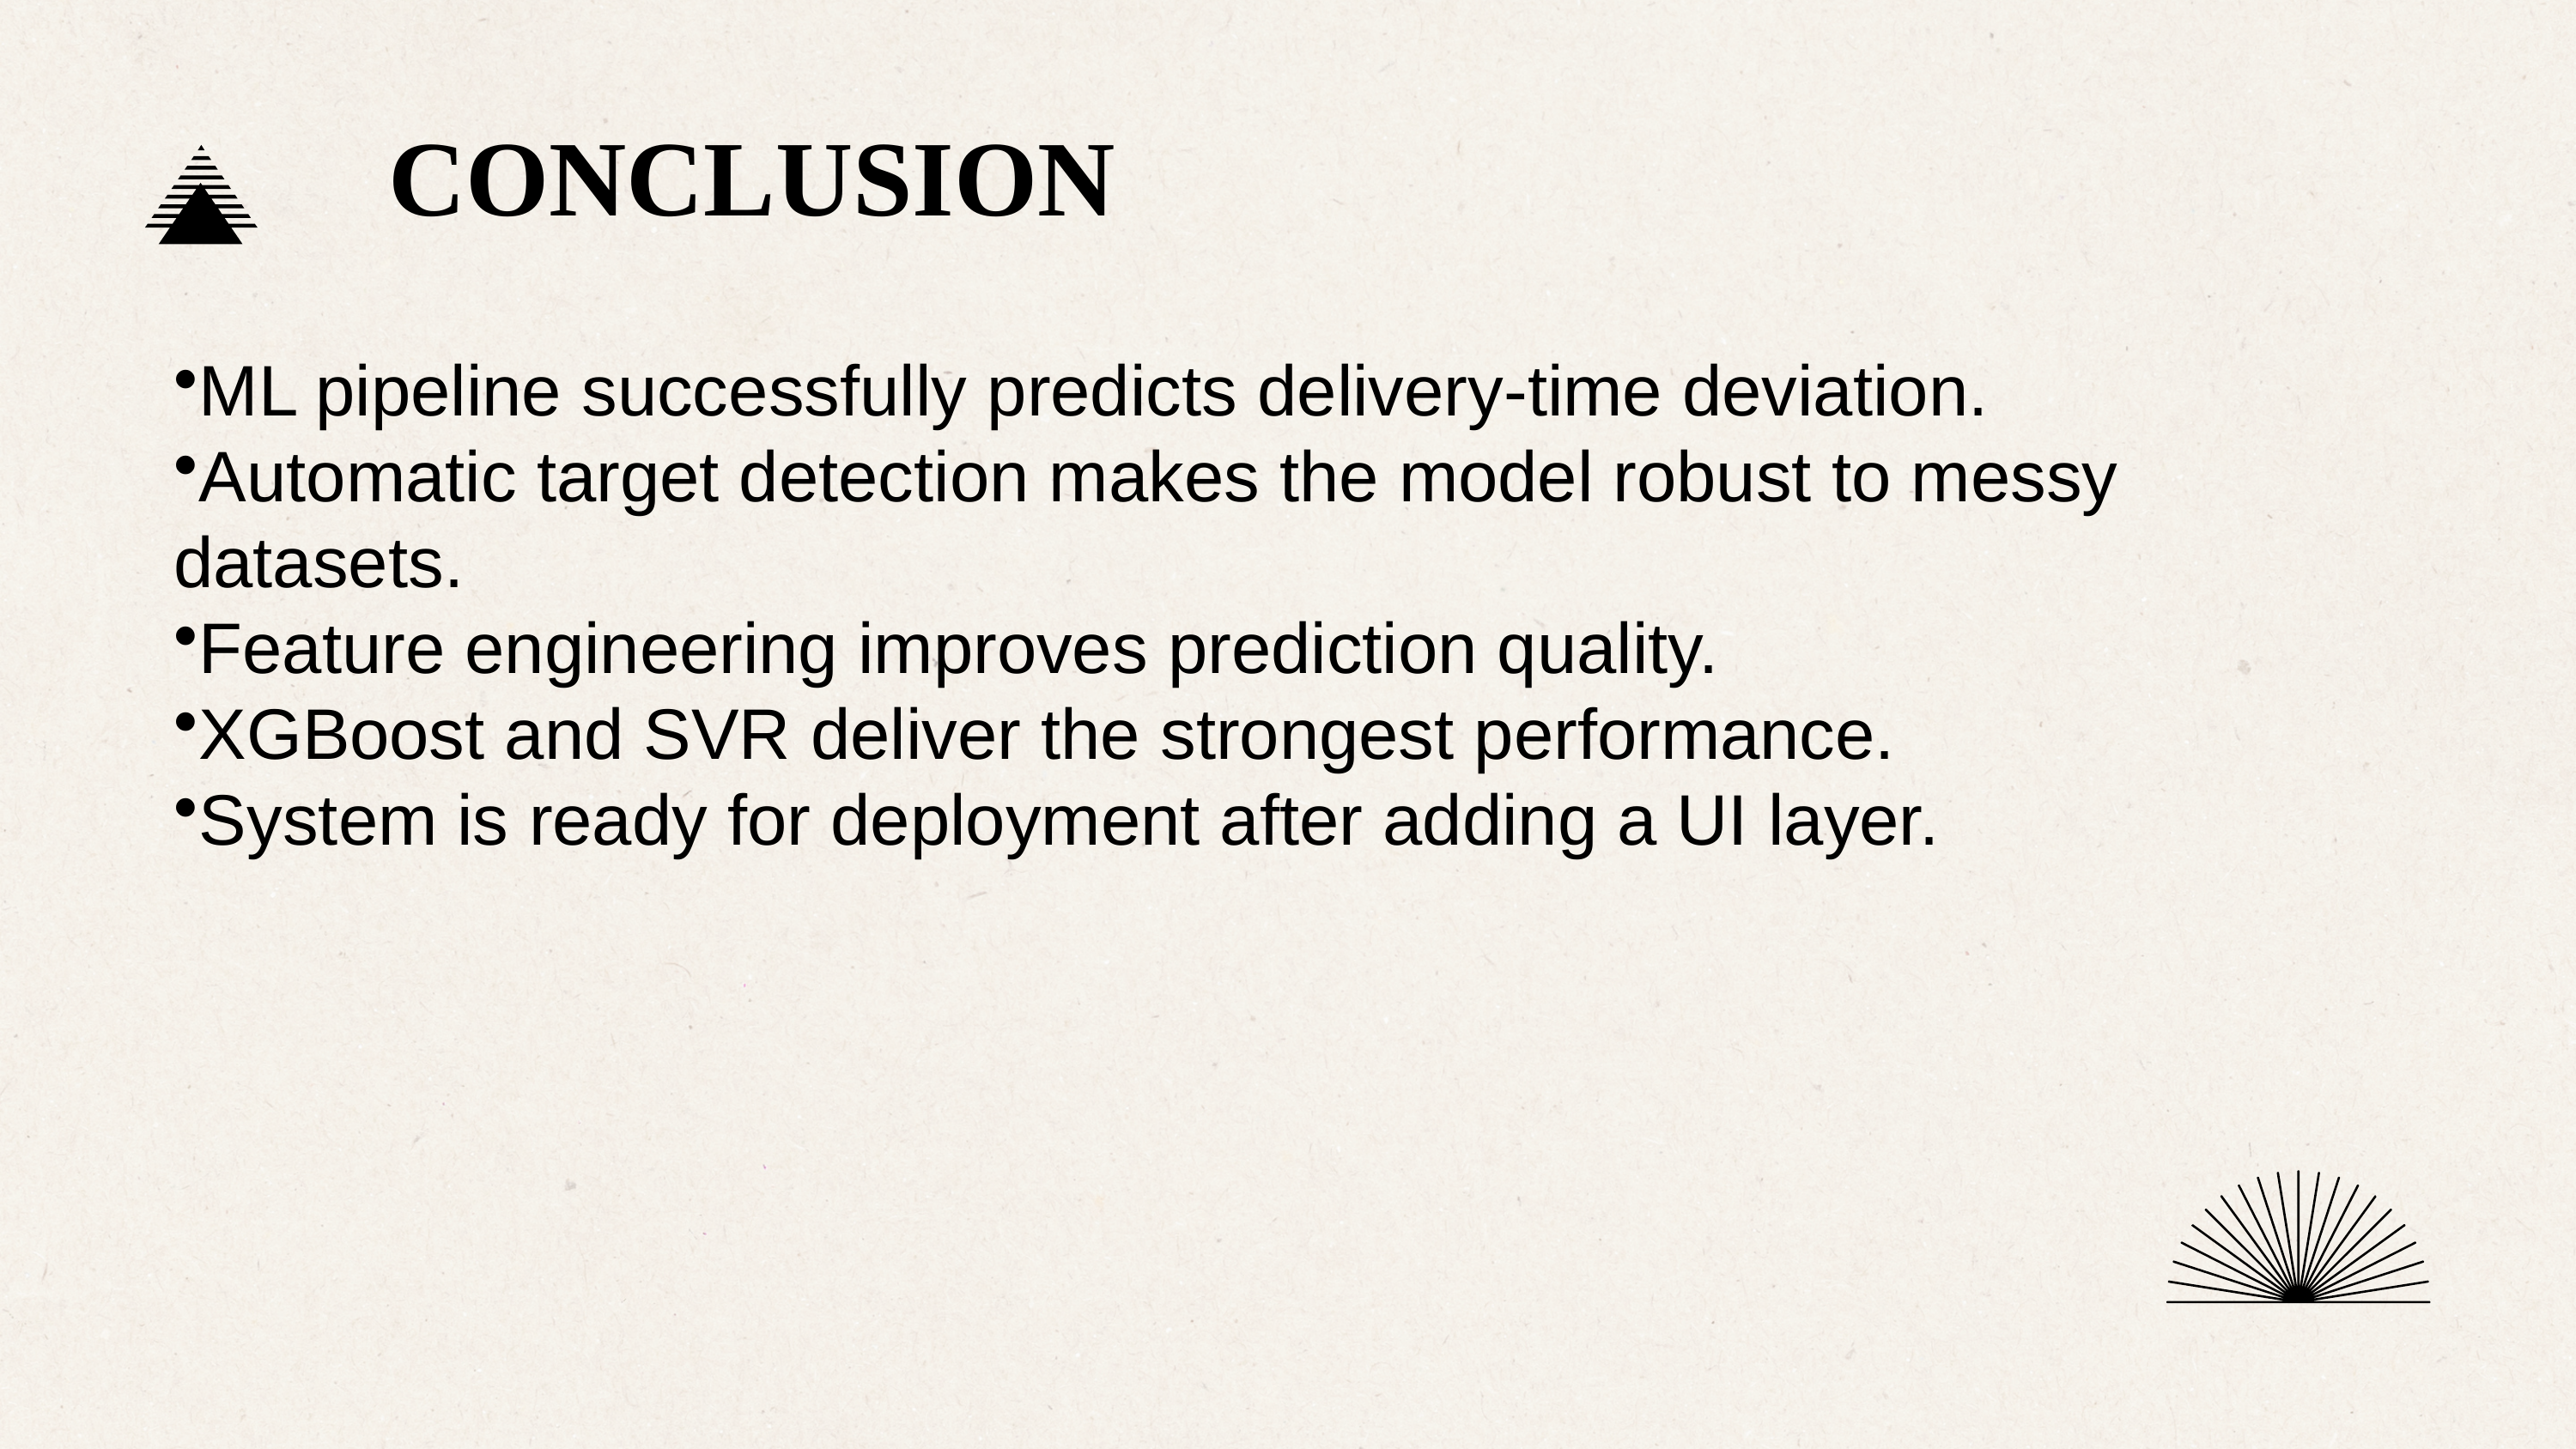

CONCLUSION
ML pipeline successfully predicts delivery-time deviation.
Automatic target detection makes the model robust to messy datasets.
Feature engineering improves prediction quality.
XGBoost and SVR deliver the strongest performance.
System is ready for deployment after adding a UI layer.